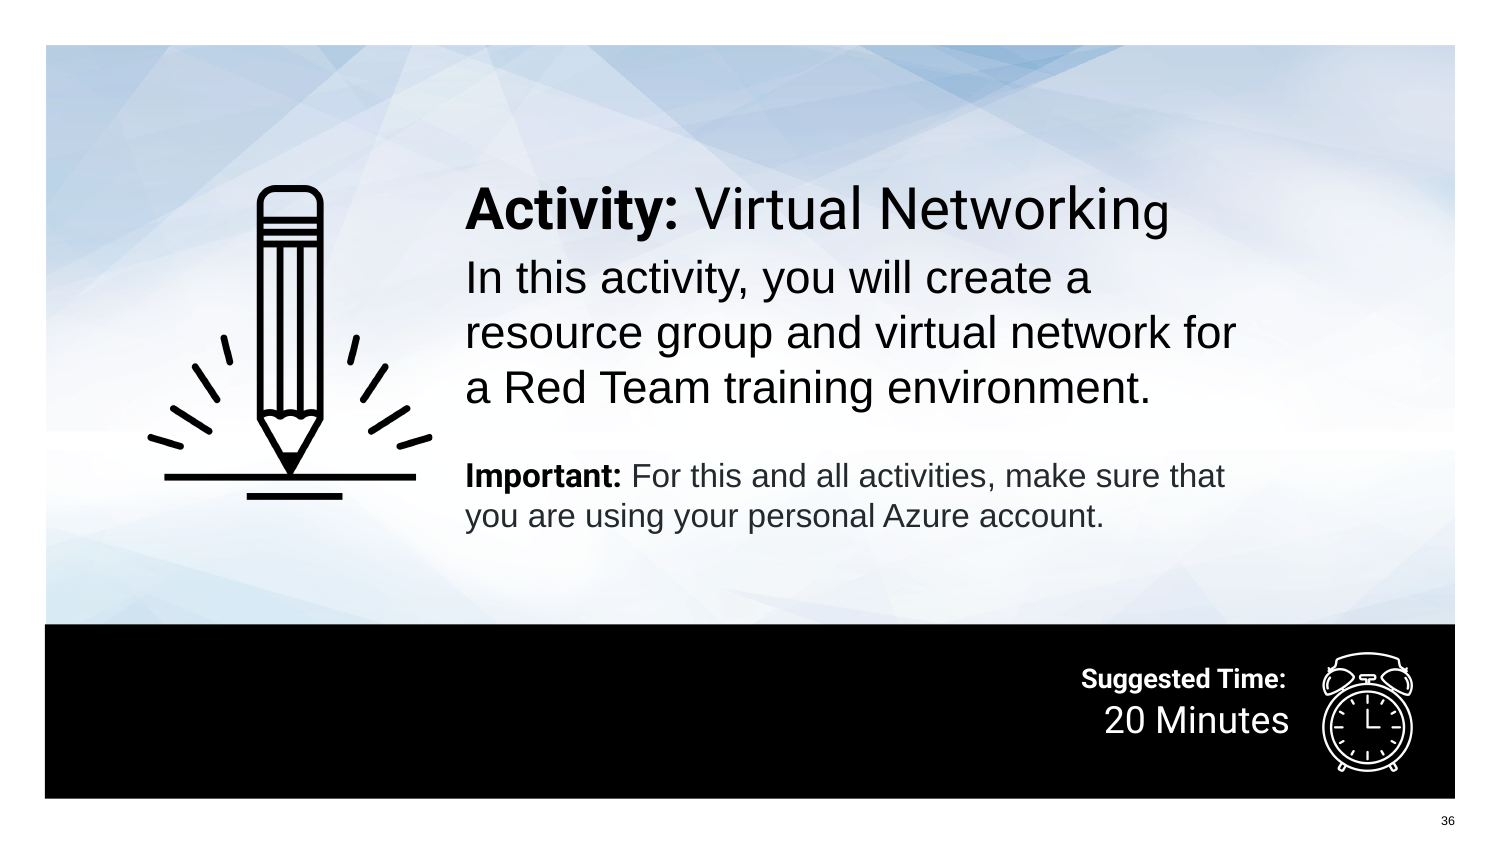

Activity: Virtual Networking
In this activity, you will create a
resource group and virtual network for
a Red Team training environment.
Important: For this and all activities, make sure that
you are using your personal Azure account.
# 20 Minutes

36